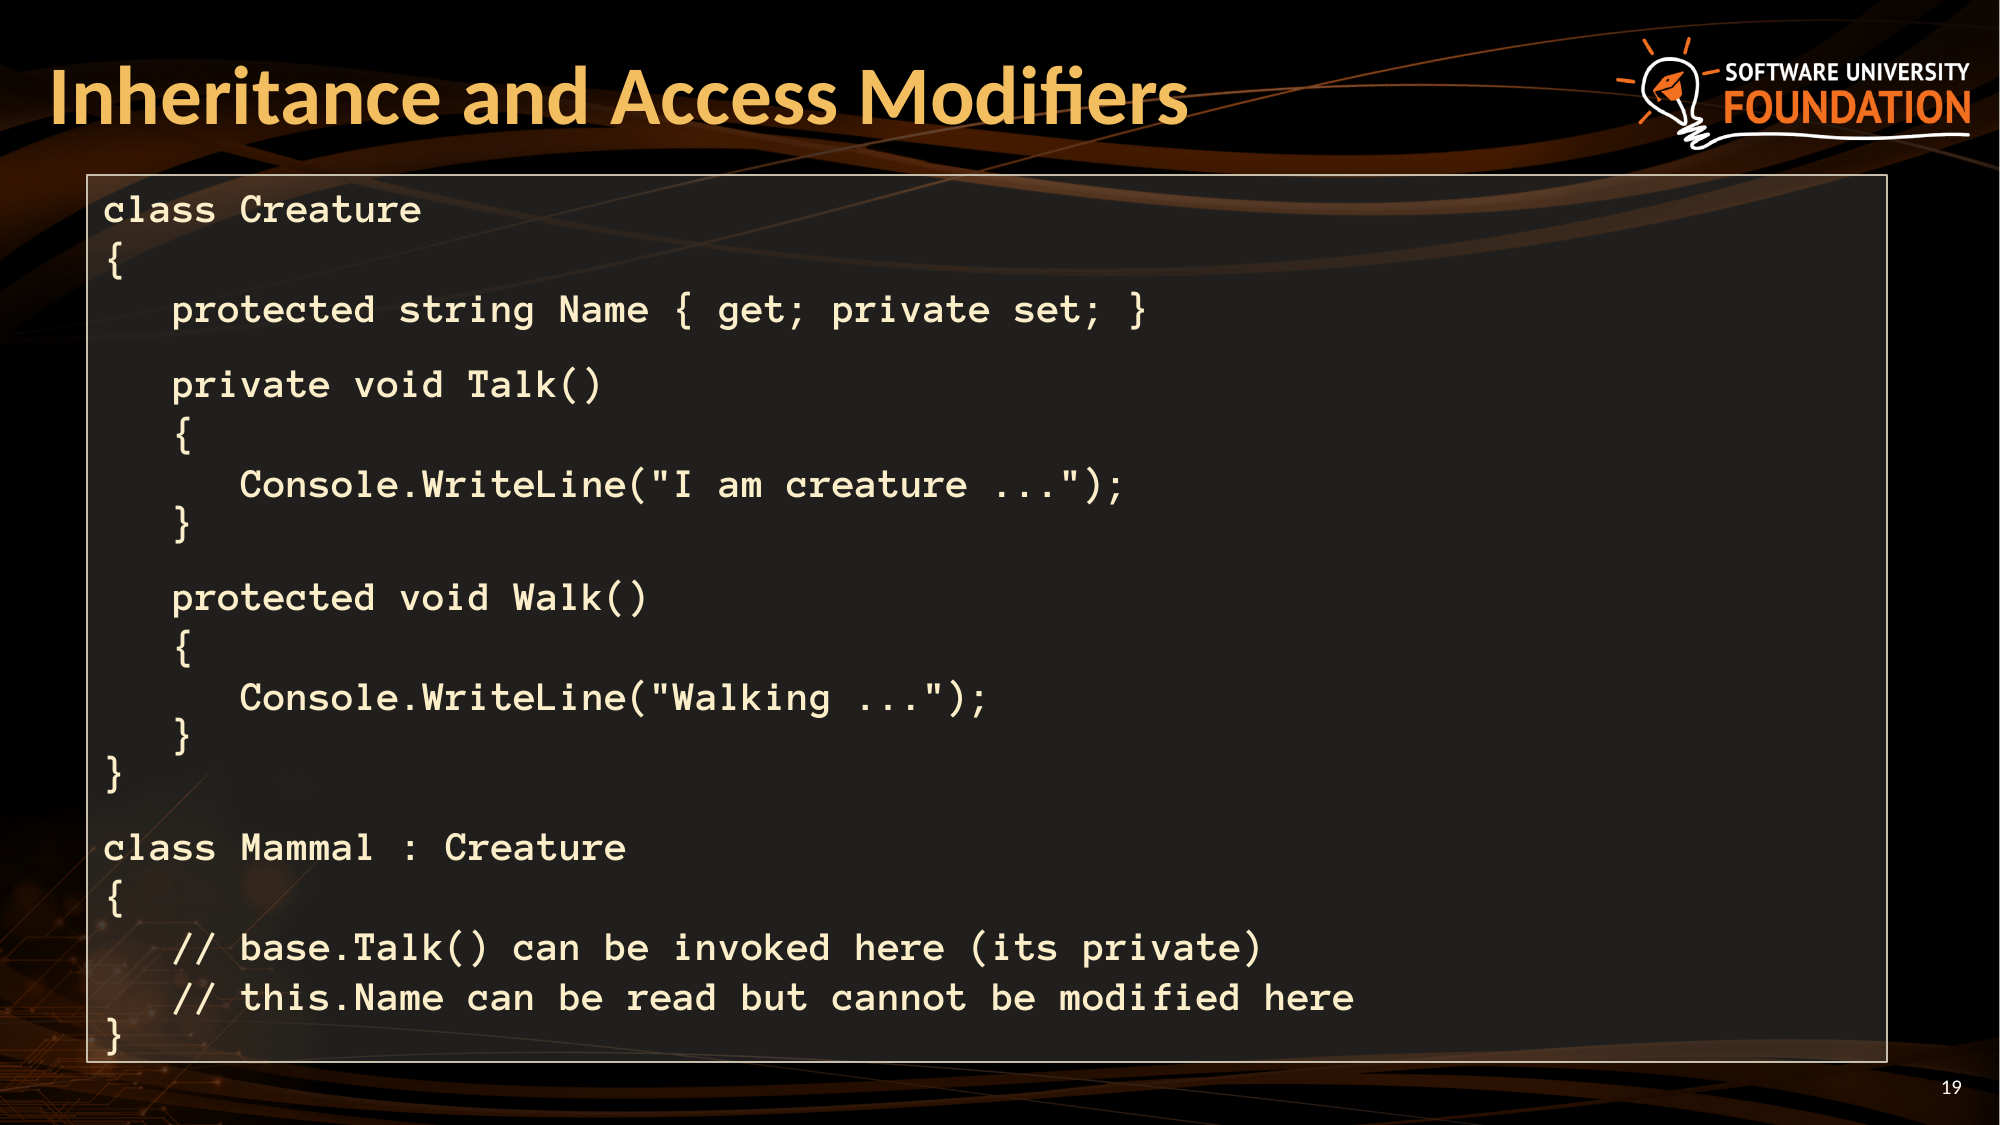

# Inheritance and Access Modifiers
class Creature
{
   protected string Name { get; private set; }
   private void Talk()
   {
      Console.WriteLine("I am creature ...");
   }
   protected void Walk()
   {
      Console.WriteLine("Walking ...");
   }
}
class Mammal : Creature
{
   // base.Talk() can be invoked here (its private)
   // this.Name can be read but cannot be modified here
}
19